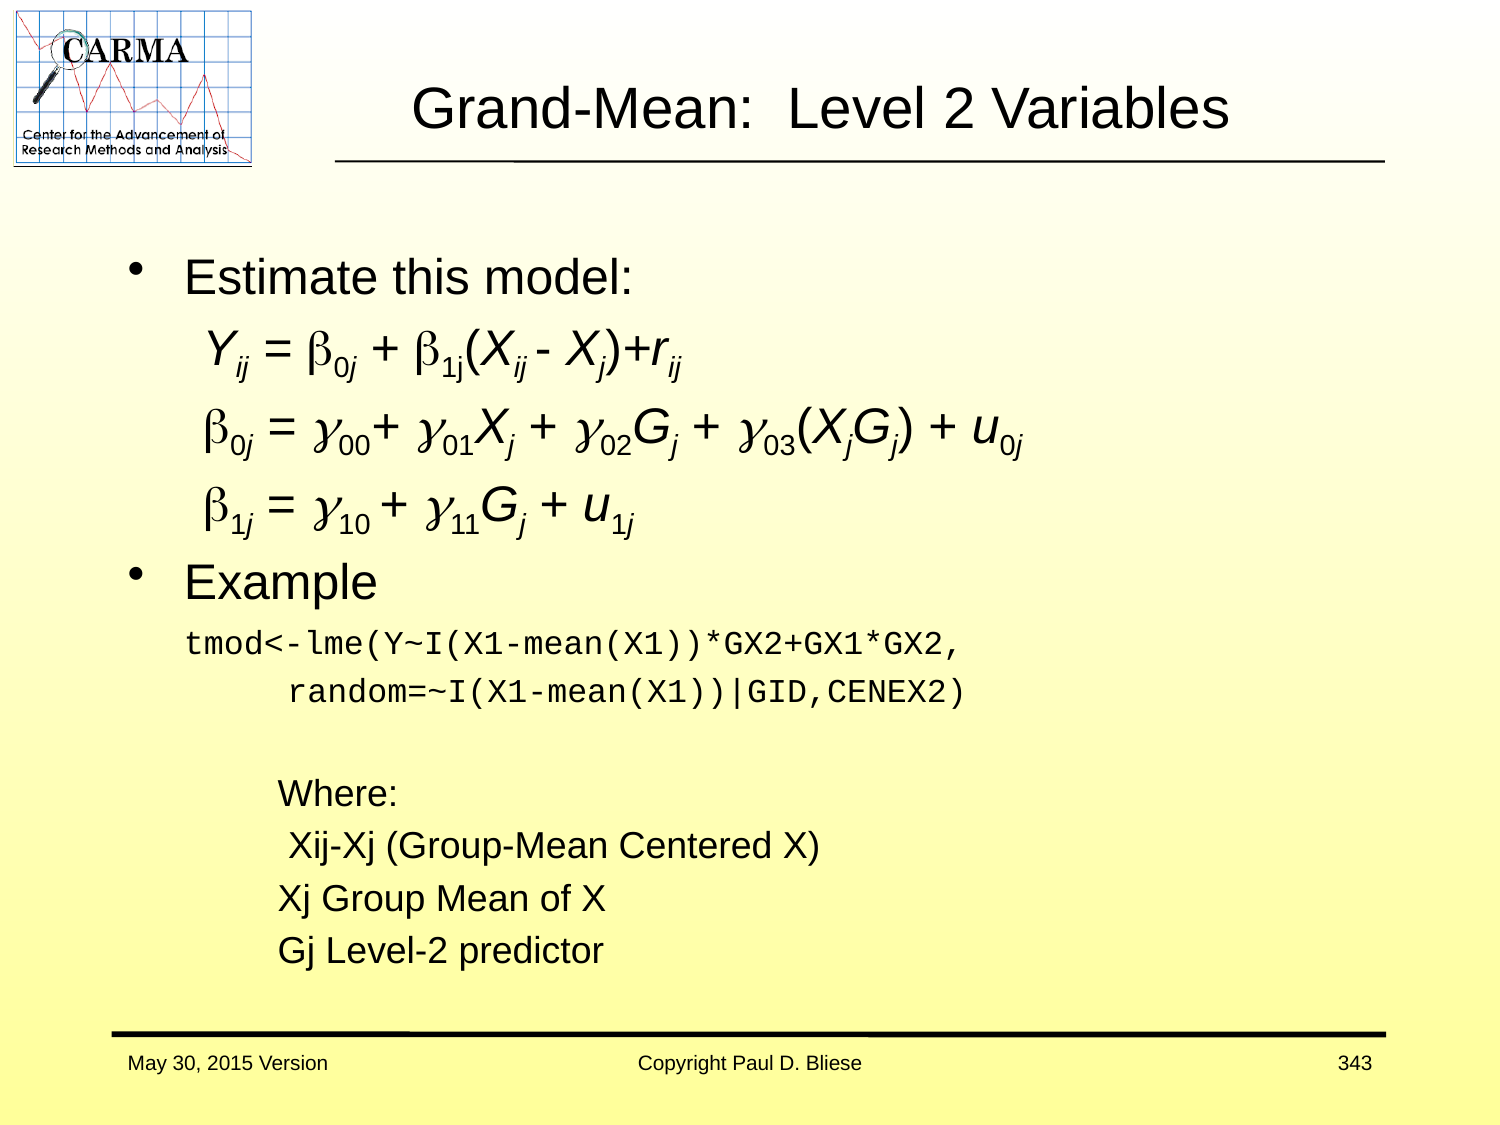

# Grand-Mean:  Level 2 Variables
Estimate this model:
Yij = β0j + β1j(Xij - Xj)+rij
β0j = γ00+ γ01Xj + γ02Gj + γ03(XjGj) + u0j
β1j = γ10 + γ11Gj + u1j
Example
	tmod<-lme(Y~I(X1-mean(X1))*GX2+GX1*GX2,
        random=~I(X1-mean(X1))|GID,CENEX2)

Where:
 Xij-Xj (Group-Mean Centered X)
Xj Group Mean of X
Gj Level-2 predictor
May 30, 2015 Version
Copyright Paul D. Bliese
343